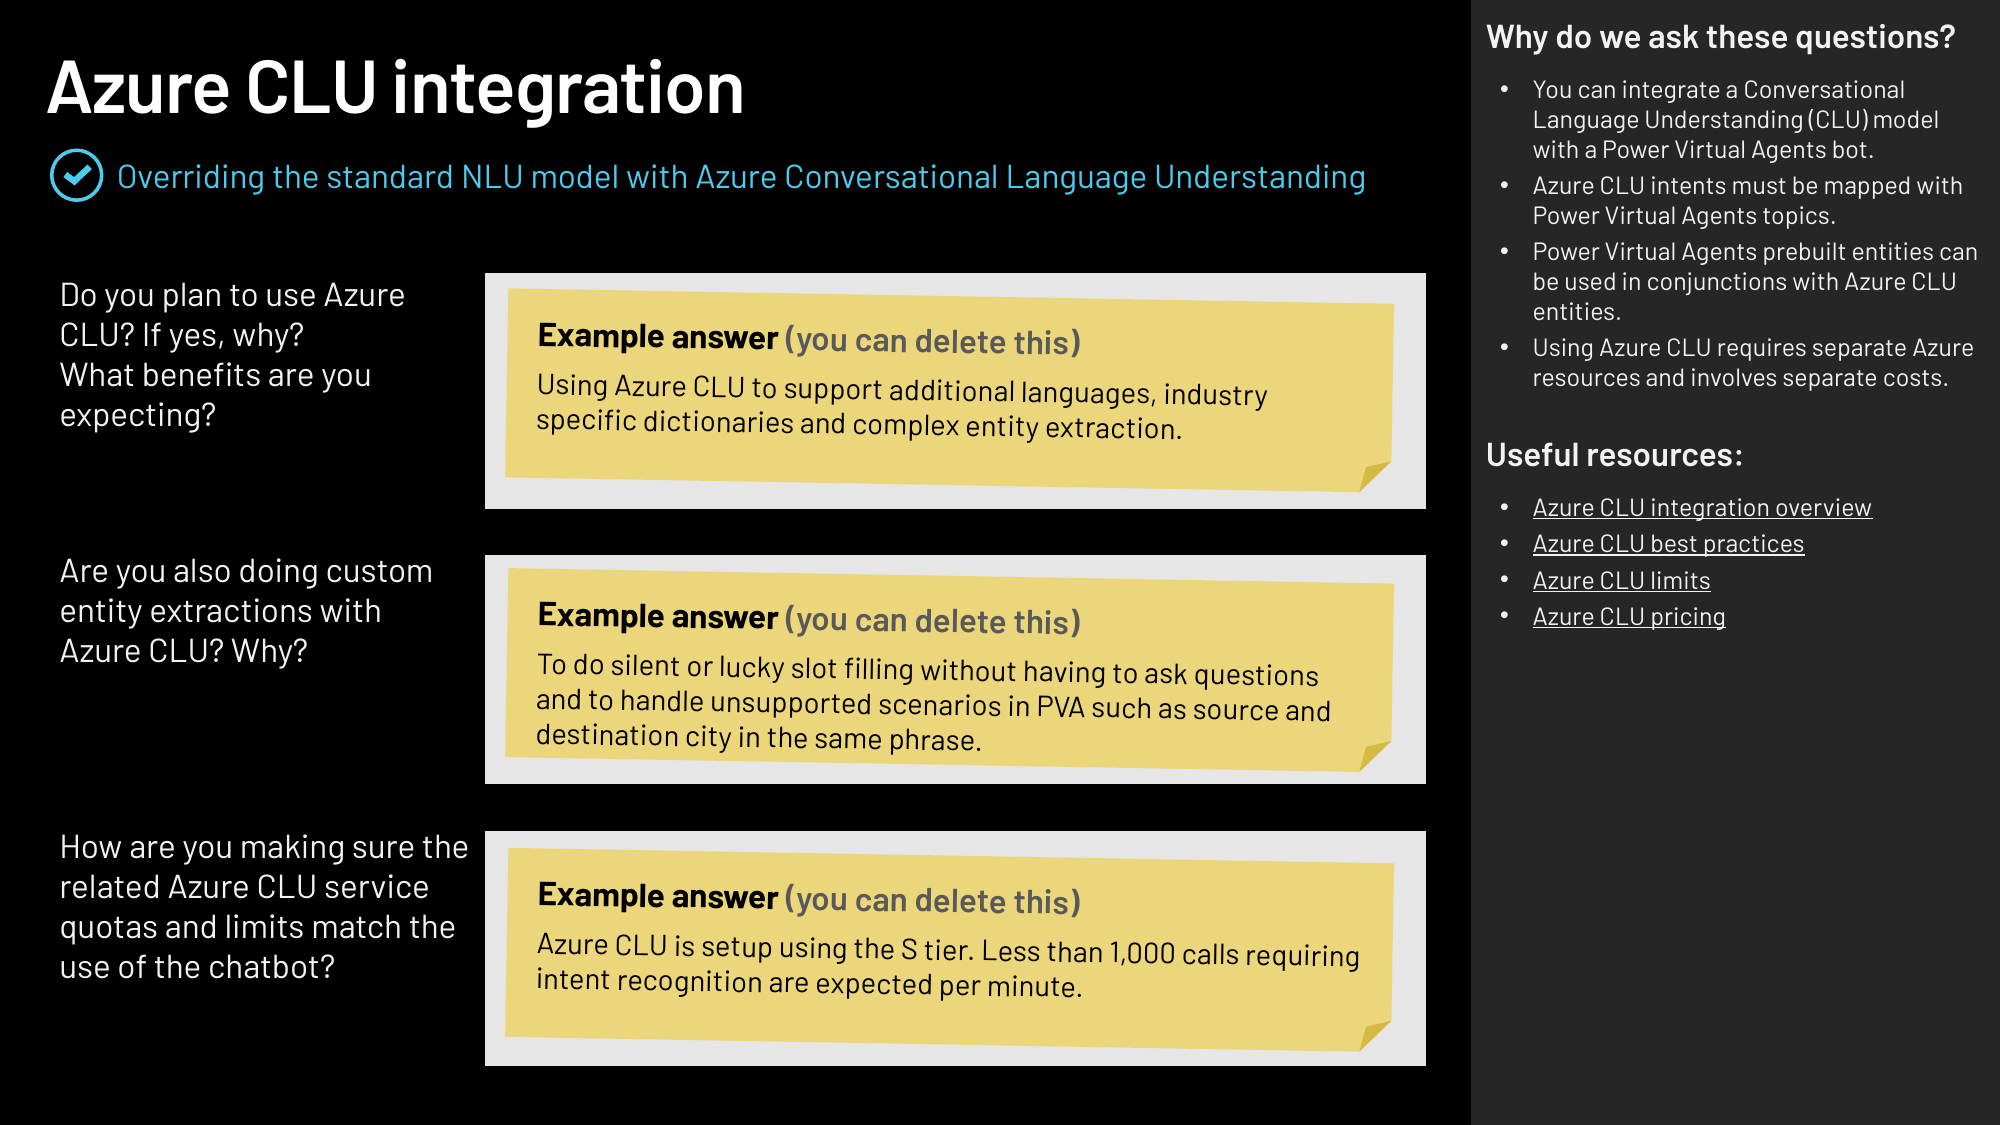

Why do we ask these questions?
You can integrate a Conversational Language Understanding (CLU) model with a Power Virtual Agents bot.
Azure CLU intents must be mapped with Power Virtual Agents topics.
Power Virtual Agents prebuilt entities can be used in conjunctions with Azure CLU entities.
Using Azure CLU requires separate Azure resources and involves separate costs.

Useful resources:
Azure CLU integration overview
Azure CLU best practices
Azure CLU limits
Azure CLU pricing
Azure CLU integration
Overriding the standard NLU model with Azure Conversational Language Understanding
| Do you plan to use Azure CLU? If yes, why? What benefits are you expecting? |  |
| --- | --- |
|  |  |
| Are you also doing custom entity extractions with Azure CLU? Why? |  |
|  |  |
| How are you making sure the related Azure CLU service quotas and limits match the use of the chatbot? |  |
Example answer (you can delete this)
Using Azure CLU to support additional languages, industry specific dictionaries and complex entity extraction.
Example answer (you can delete this)
To do silent or lucky slot filling without having to ask questions and to handle unsupported scenarios in PVA such as source and destination city in the same phrase.
Example answer (you can delete this)
Azure CLU is setup using the S tier. Less than 1,000 calls requiring intent recognition are expected per minute.